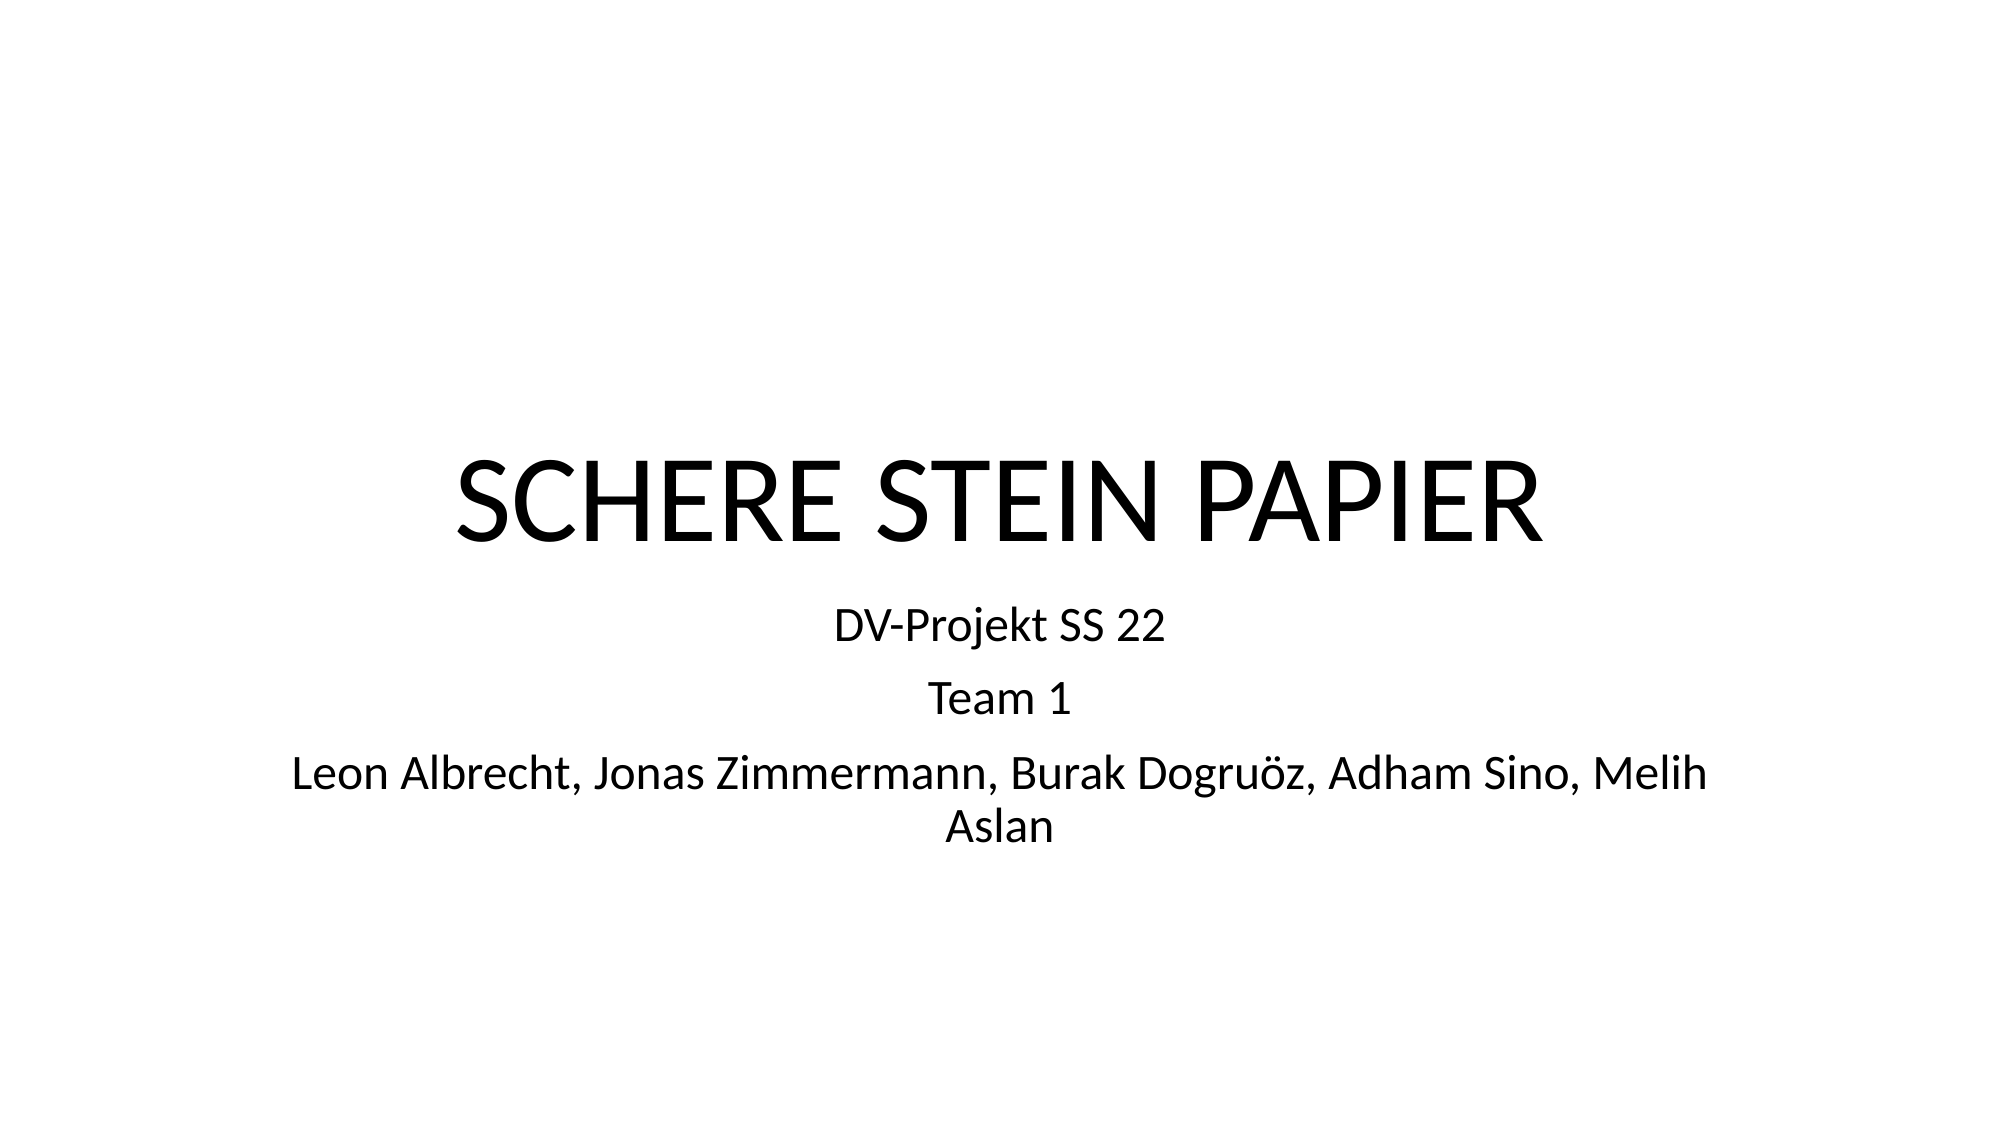

# SCHERE STEIN PAPIER
DV-Projekt SS 22
Team 1
Leon Albrecht, Jonas Zimmermann, Burak Dogruöz, Adham Sino, Melih Aslan